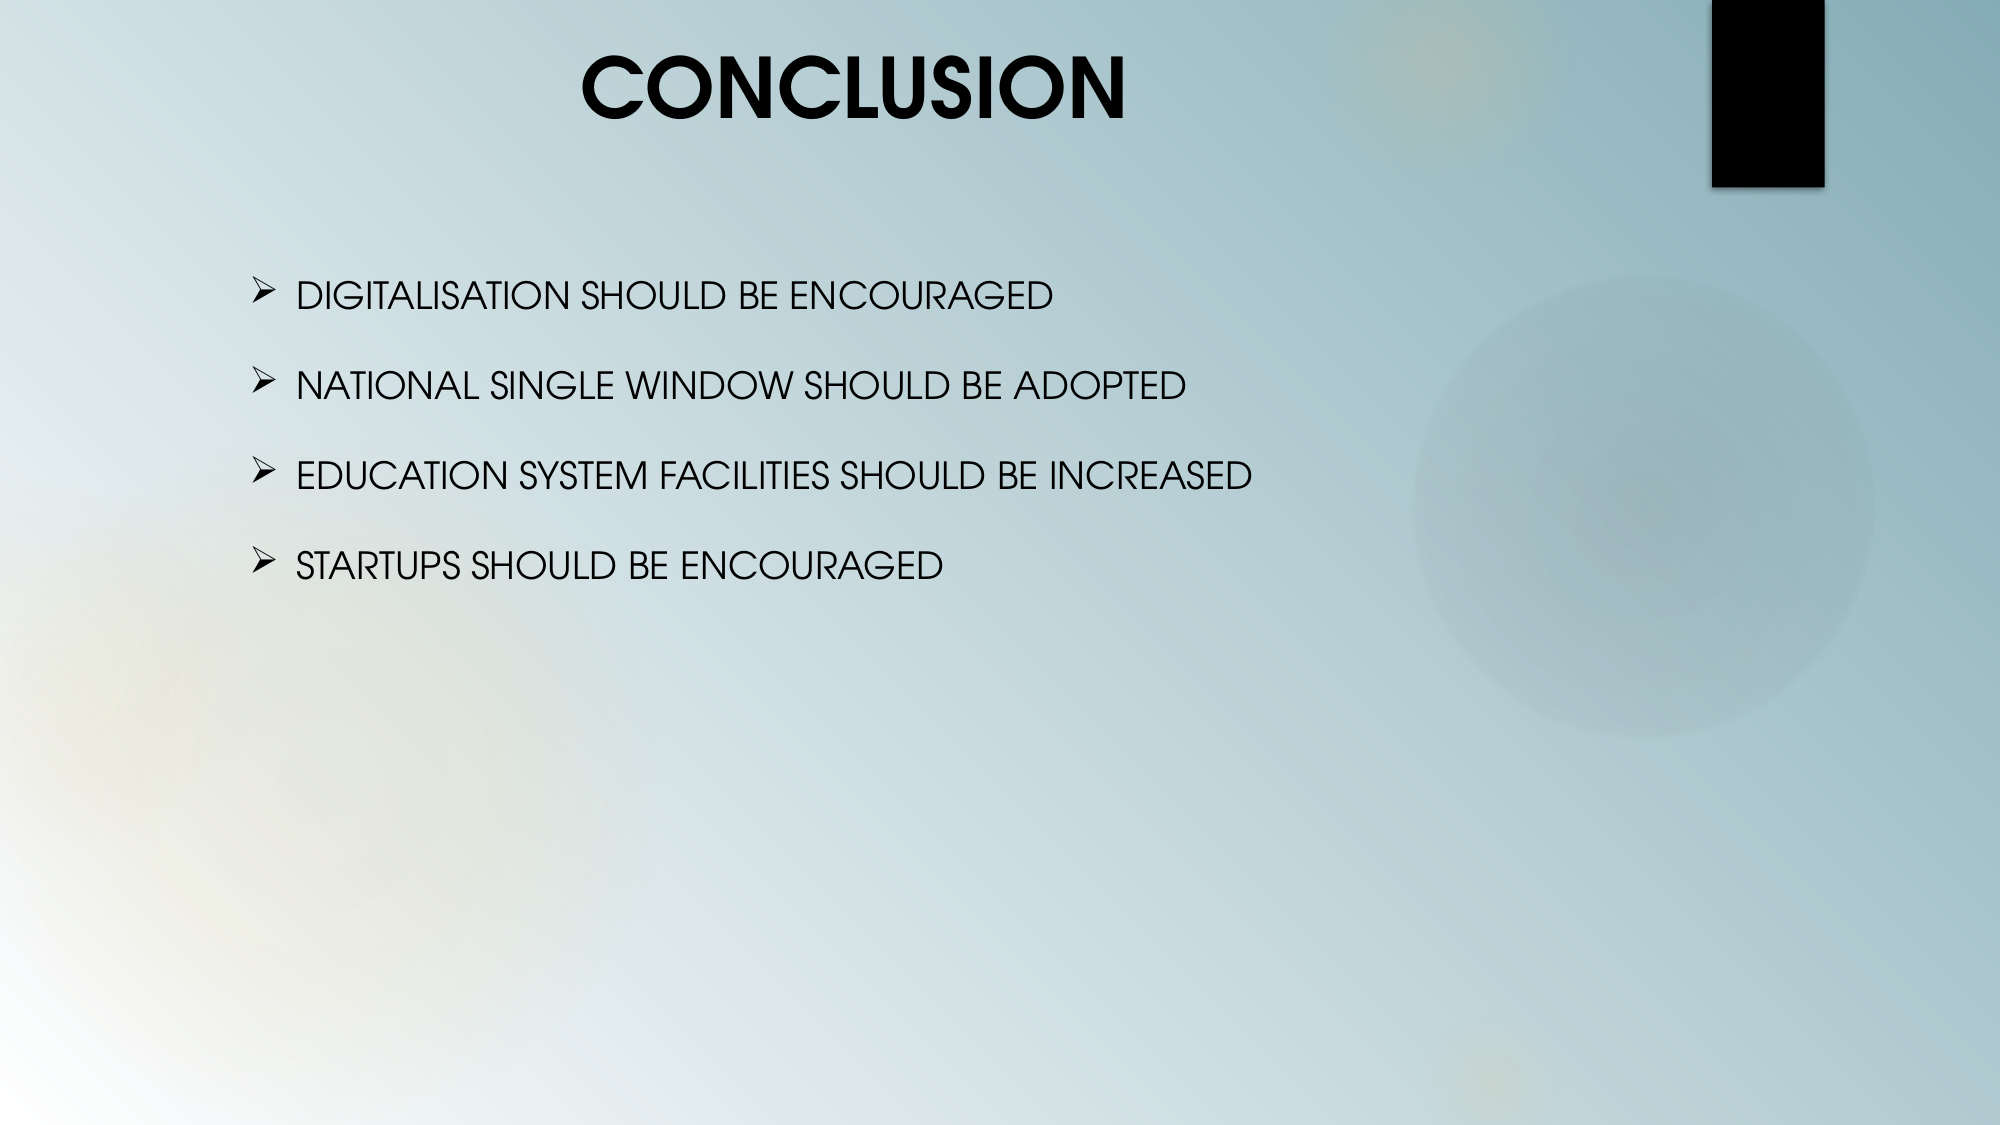

CONCLUSION
DIGITALISATION SHOULD BE ENCOURAGED

NATIONAL SINGLE WINDOW SHOULD BE ADOPTED

EDUCATION SYSTEM FACILITIES SHOULD BE INCREASED

STARTUPS SHOULD BE ENCOURAGED